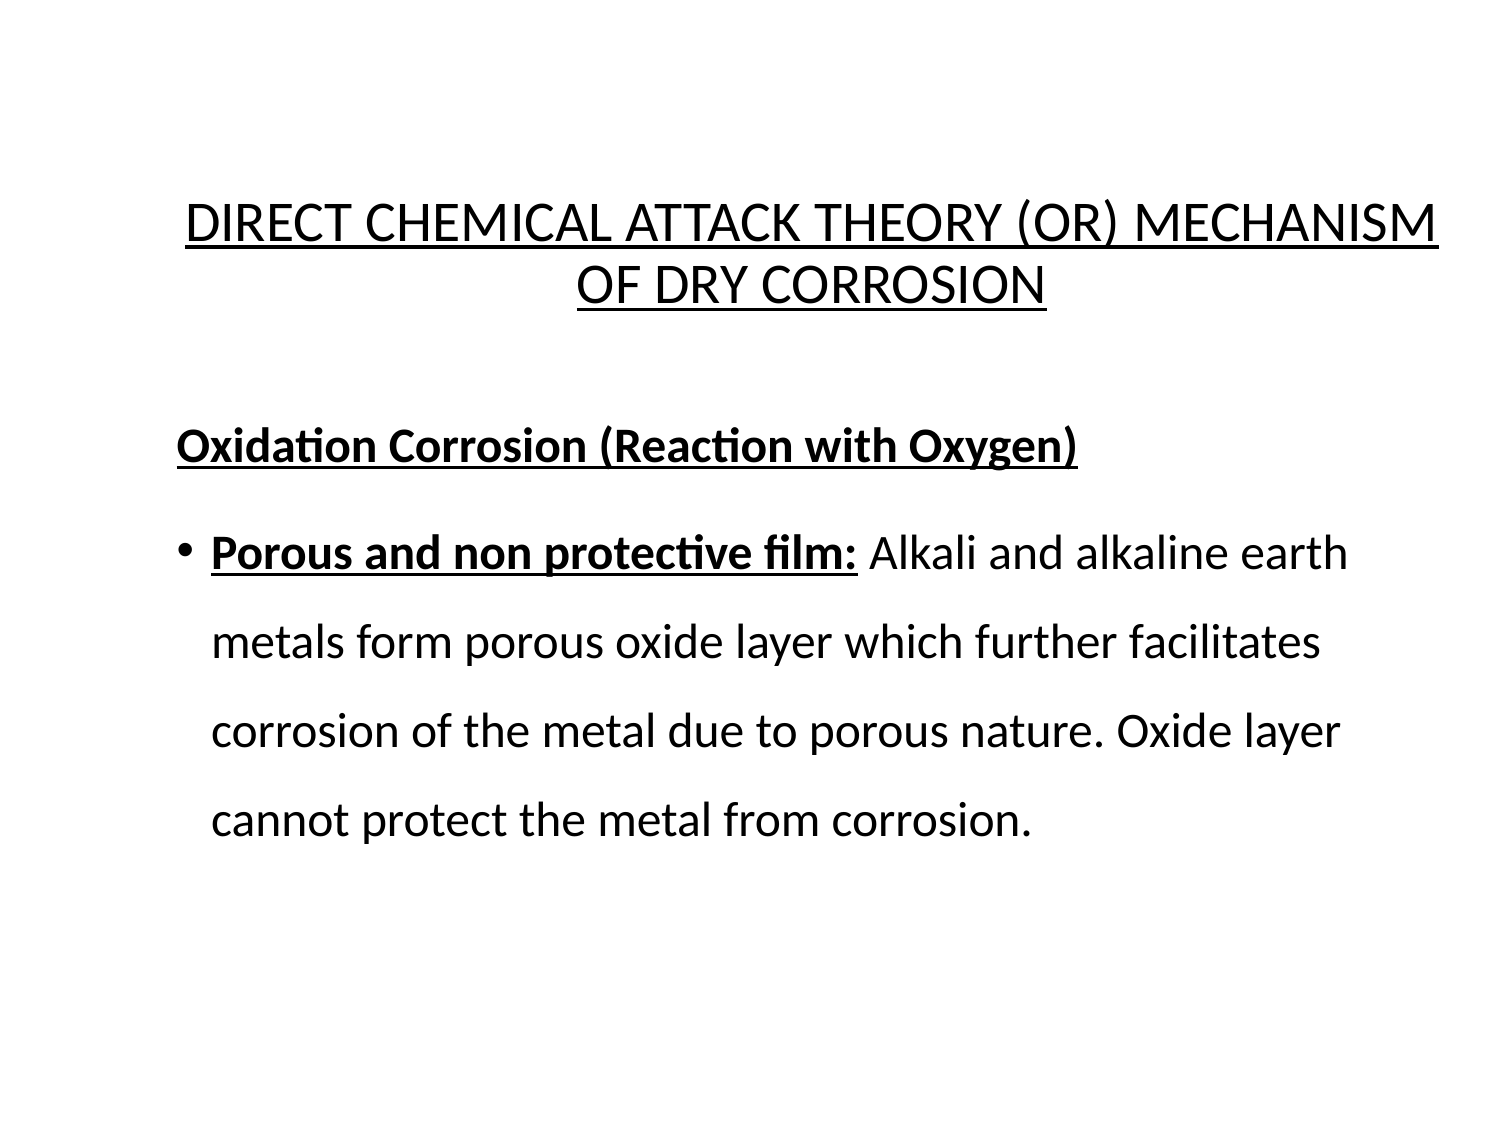

# DIRECT CHEMICAL ATTACK THEORY (OR) MECHANISM OF DRY CORROSION

Oxidation Corrosion (Reaction with Oxygen)
Porous and non protective film: Alkali and alkaline earth metals form porous oxide layer which further facilitates corrosion of the metal due to porous nature. Oxide layer cannot protect the metal from corrosion.